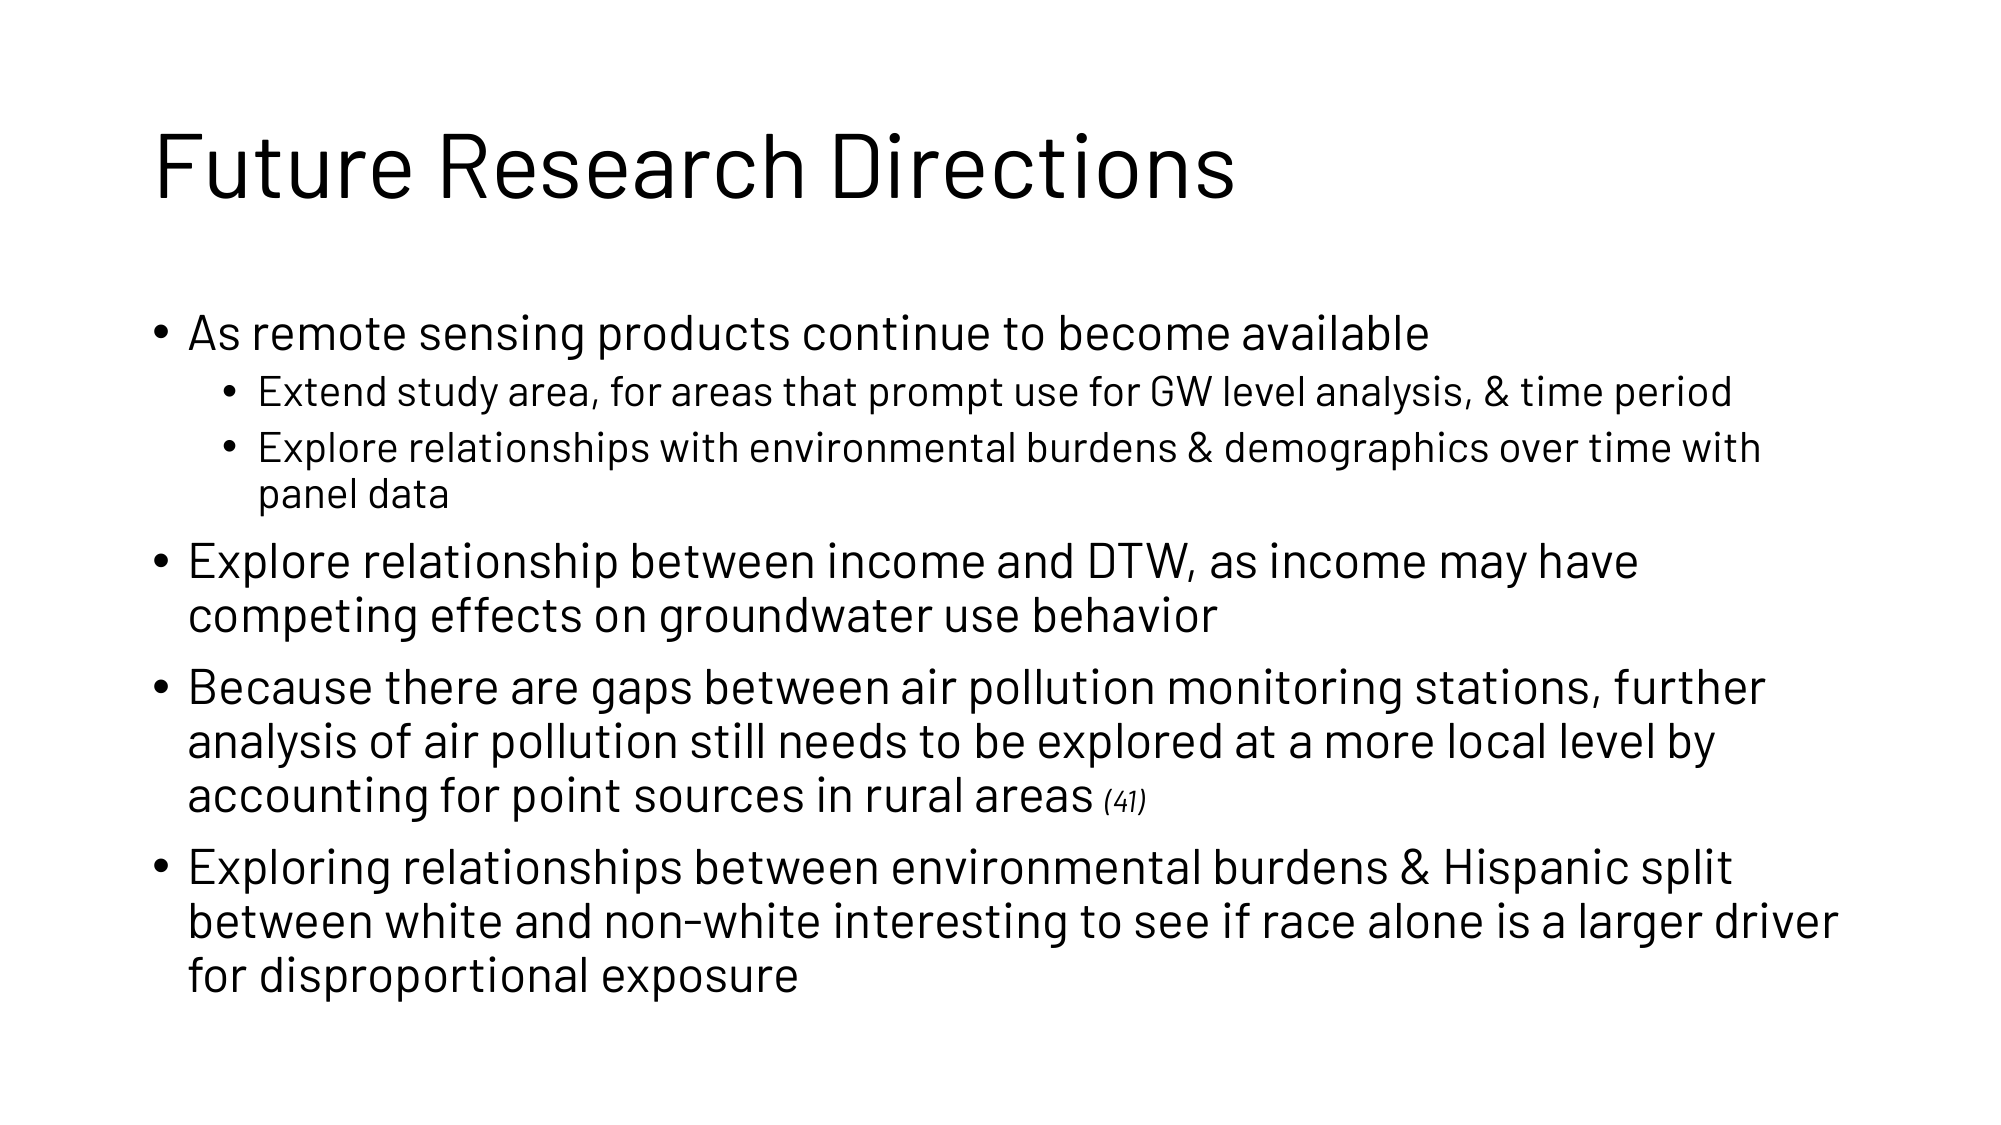

# Future Research Directions
As remote sensing products continue to become available
Extend study area, for areas that prompt use for GW level analysis, & time period
Explore relationships with environmental burdens & demographics over time with panel data
Explore relationship between income and DTW, as income may have competing effects on groundwater use behavior
Because there are gaps between air pollution monitoring stations, further analysis of air pollution still needs to be explored at a more local level by accounting for point sources in rural areas (41)
Exploring relationships between environmental burdens & Hispanic split between white and non-white interesting to see if race alone is a larger driver for disproportional exposure